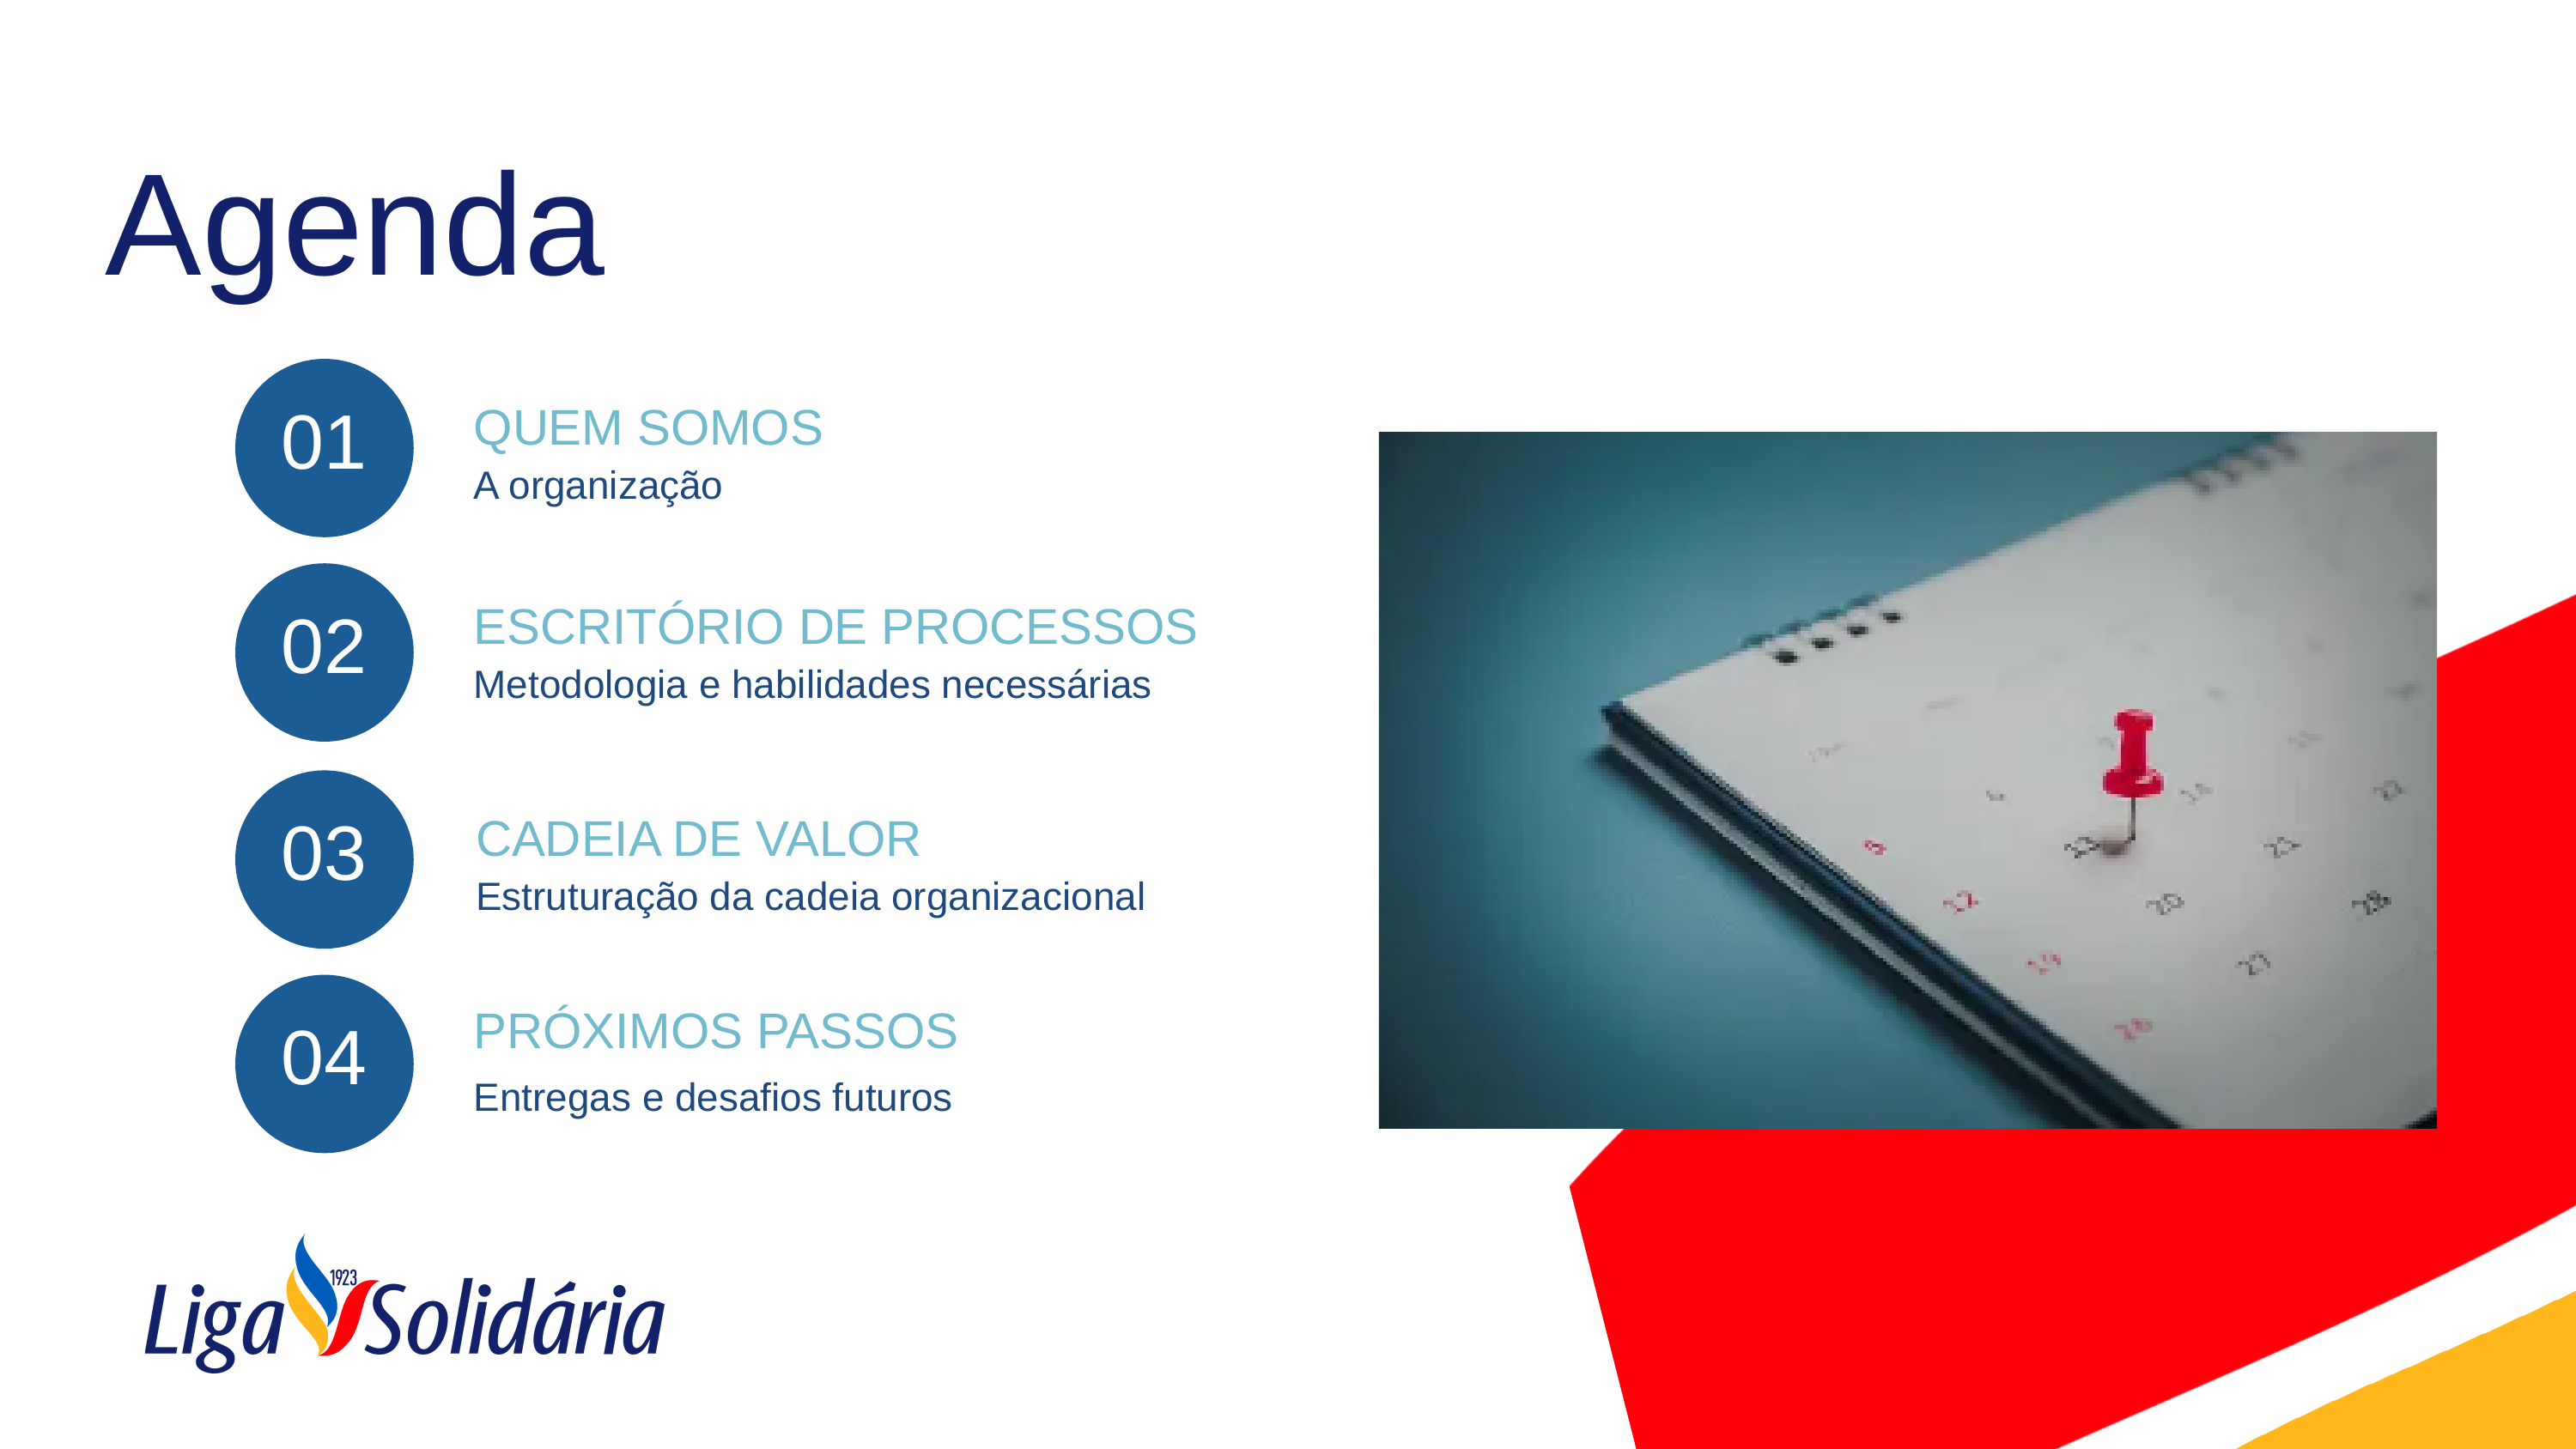

Agenda

QUEM SOMOS

01
A organização

ESCRITÓRIO DE PROCESSOS
02
Metodologia e habilidades necessárias

CADEIA DE VALOR
03
Estruturação da cadeia organizacional

PRÓXIMOS PASSOS
04
Entregas e desafios futuros